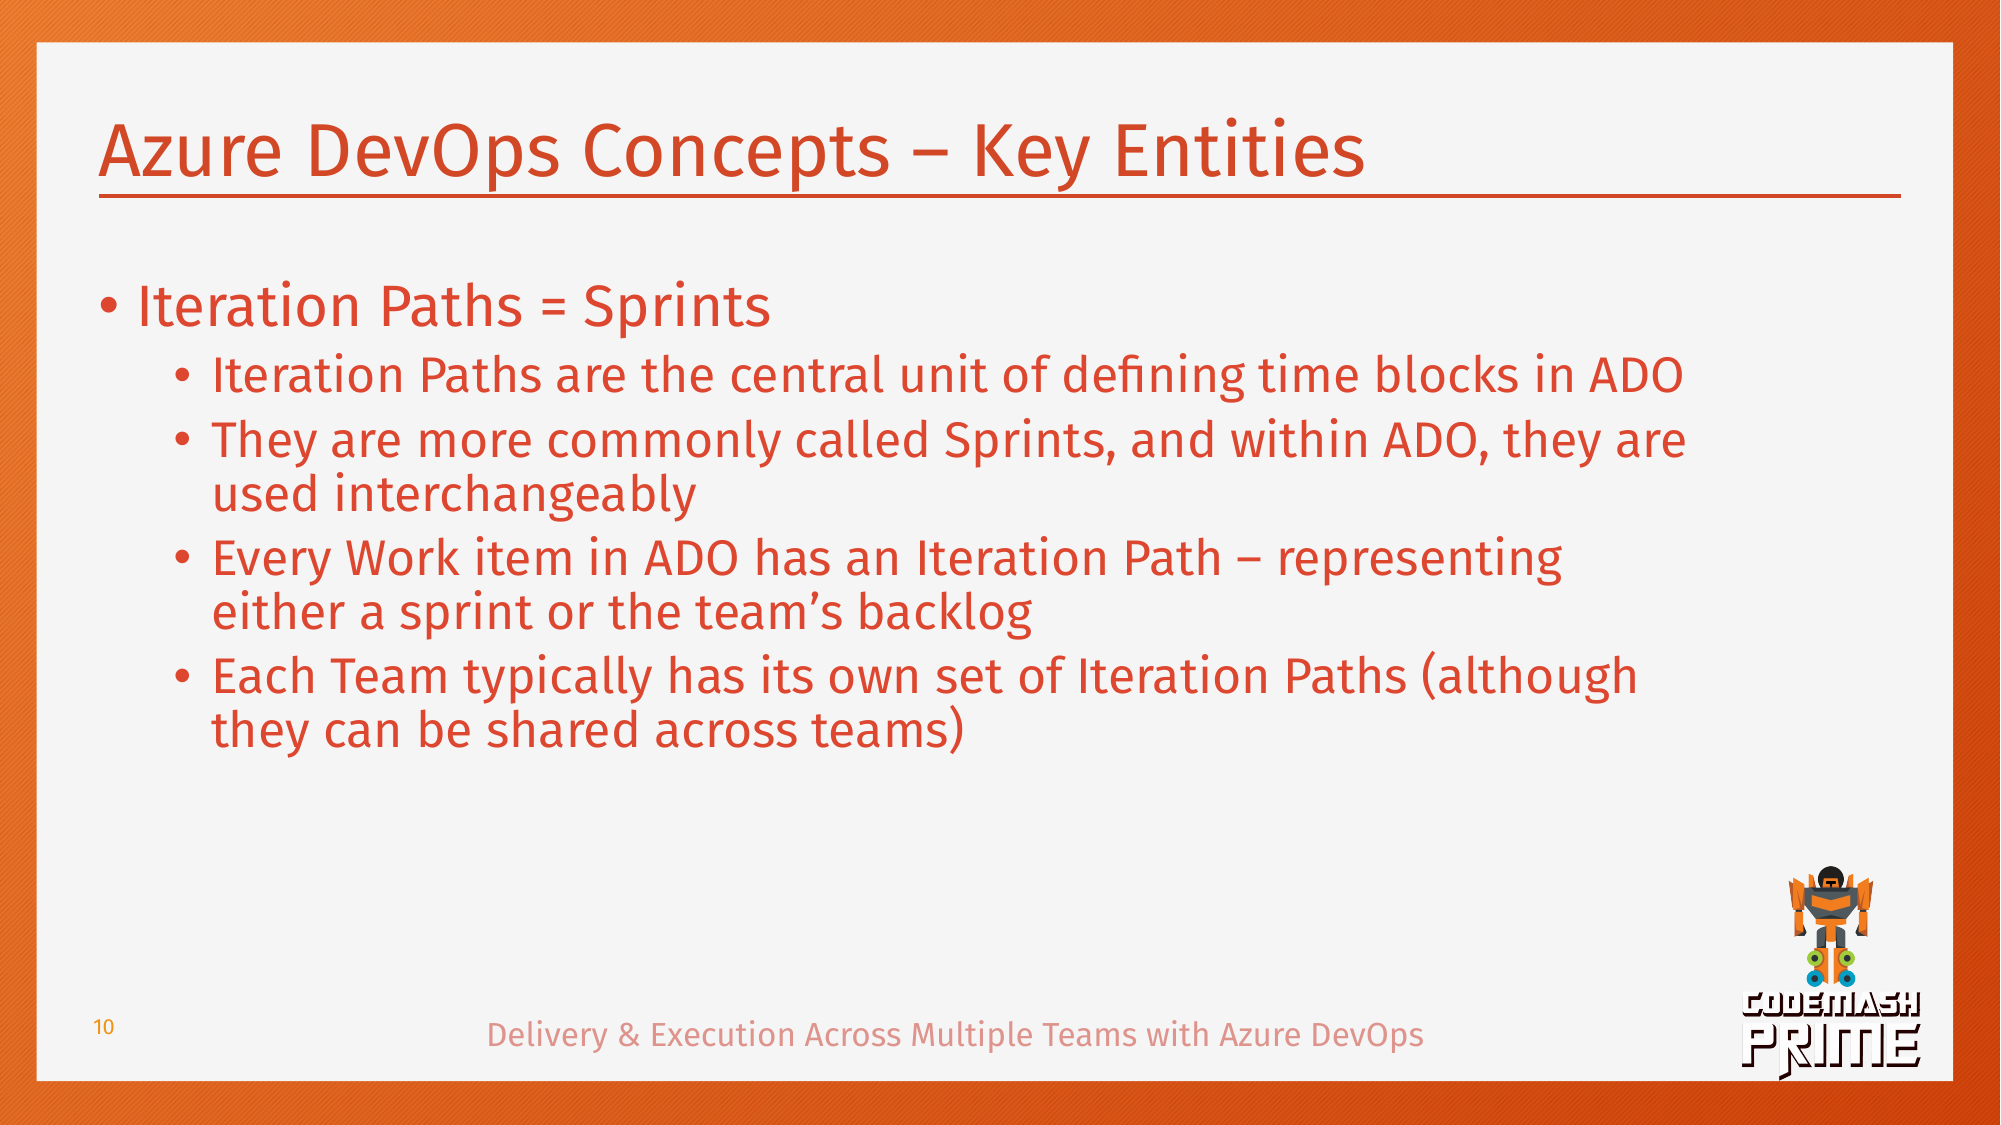

# Azure DevOps Concepts – Key Entities
Iteration Paths = Sprints
Iteration Paths are the central unit of defining time blocks in ADO
They are more commonly called Sprints, and within ADO, they are used interchangeably
Every Work item in ADO has an Iteration Path – representing either a sprint or the team’s backlog
Each Team typically has its own set of Iteration Paths (although they can be shared across teams)

Delivery & Execution Across Multiple Teams with Azure DevOps